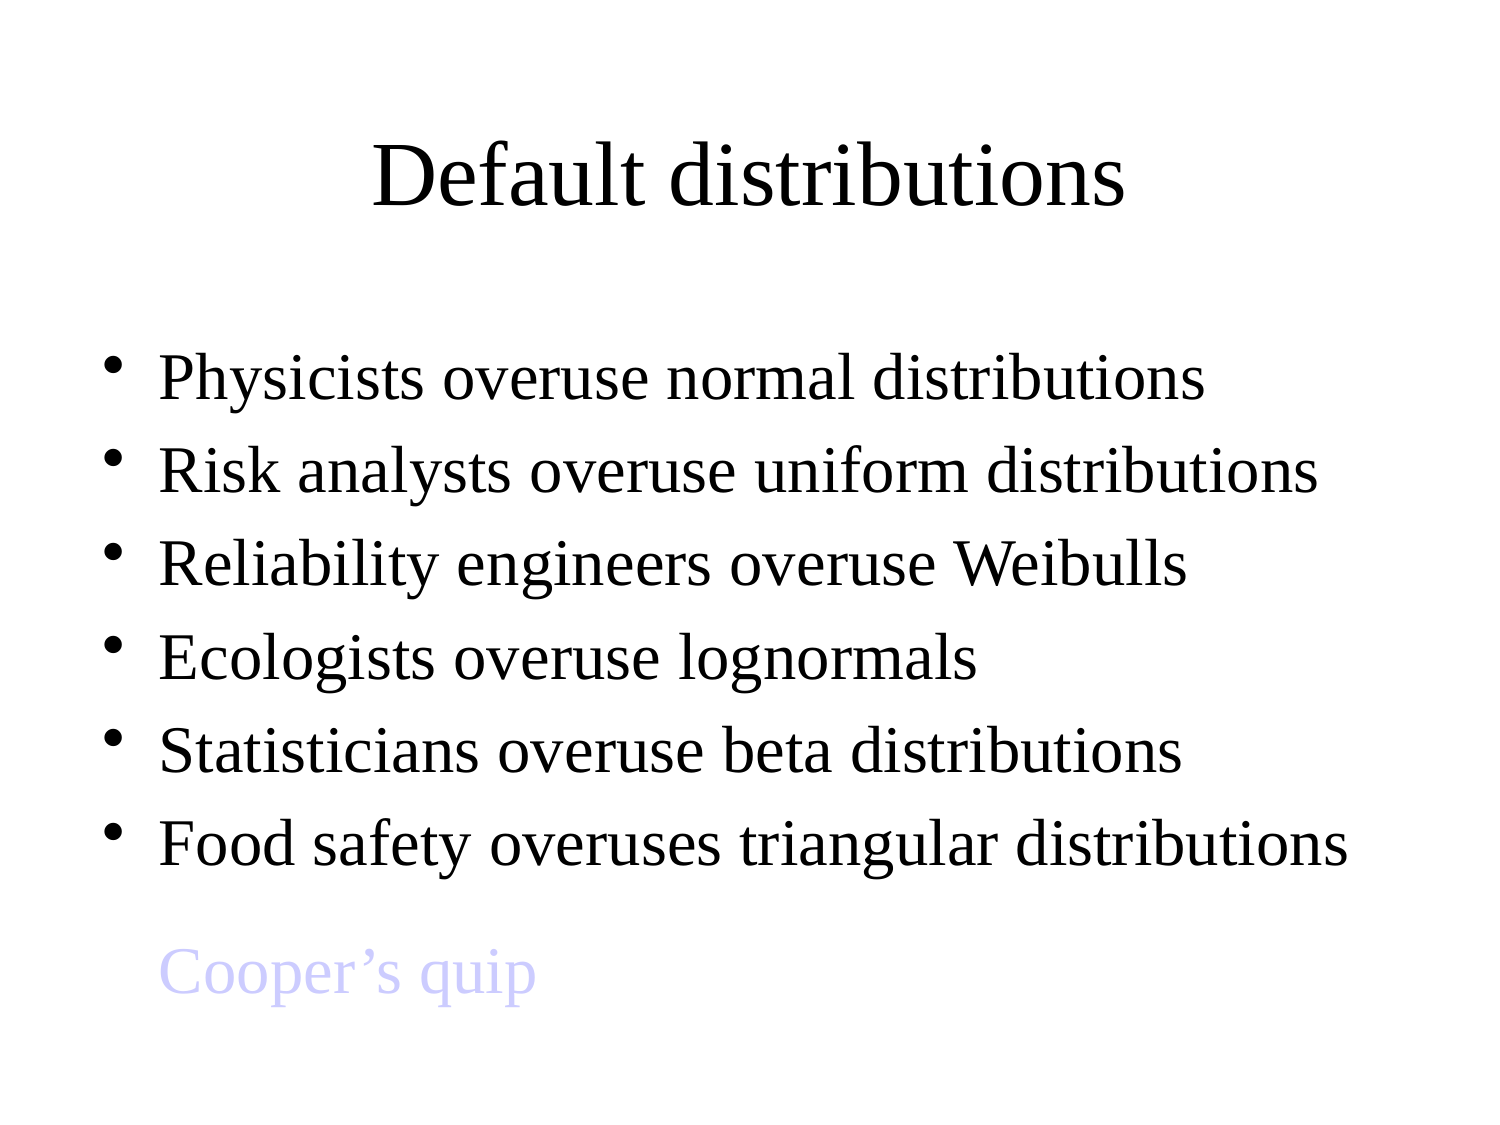

# Default distributions
Physicists overuse normal distributions
Risk analysts overuse uniform distributions
Reliability engineers overuse Weibulls
Ecologists overuse lognormals
Statisticians overuse beta distributions
Food safety overuses triangular distributions

	Cooper’s quip